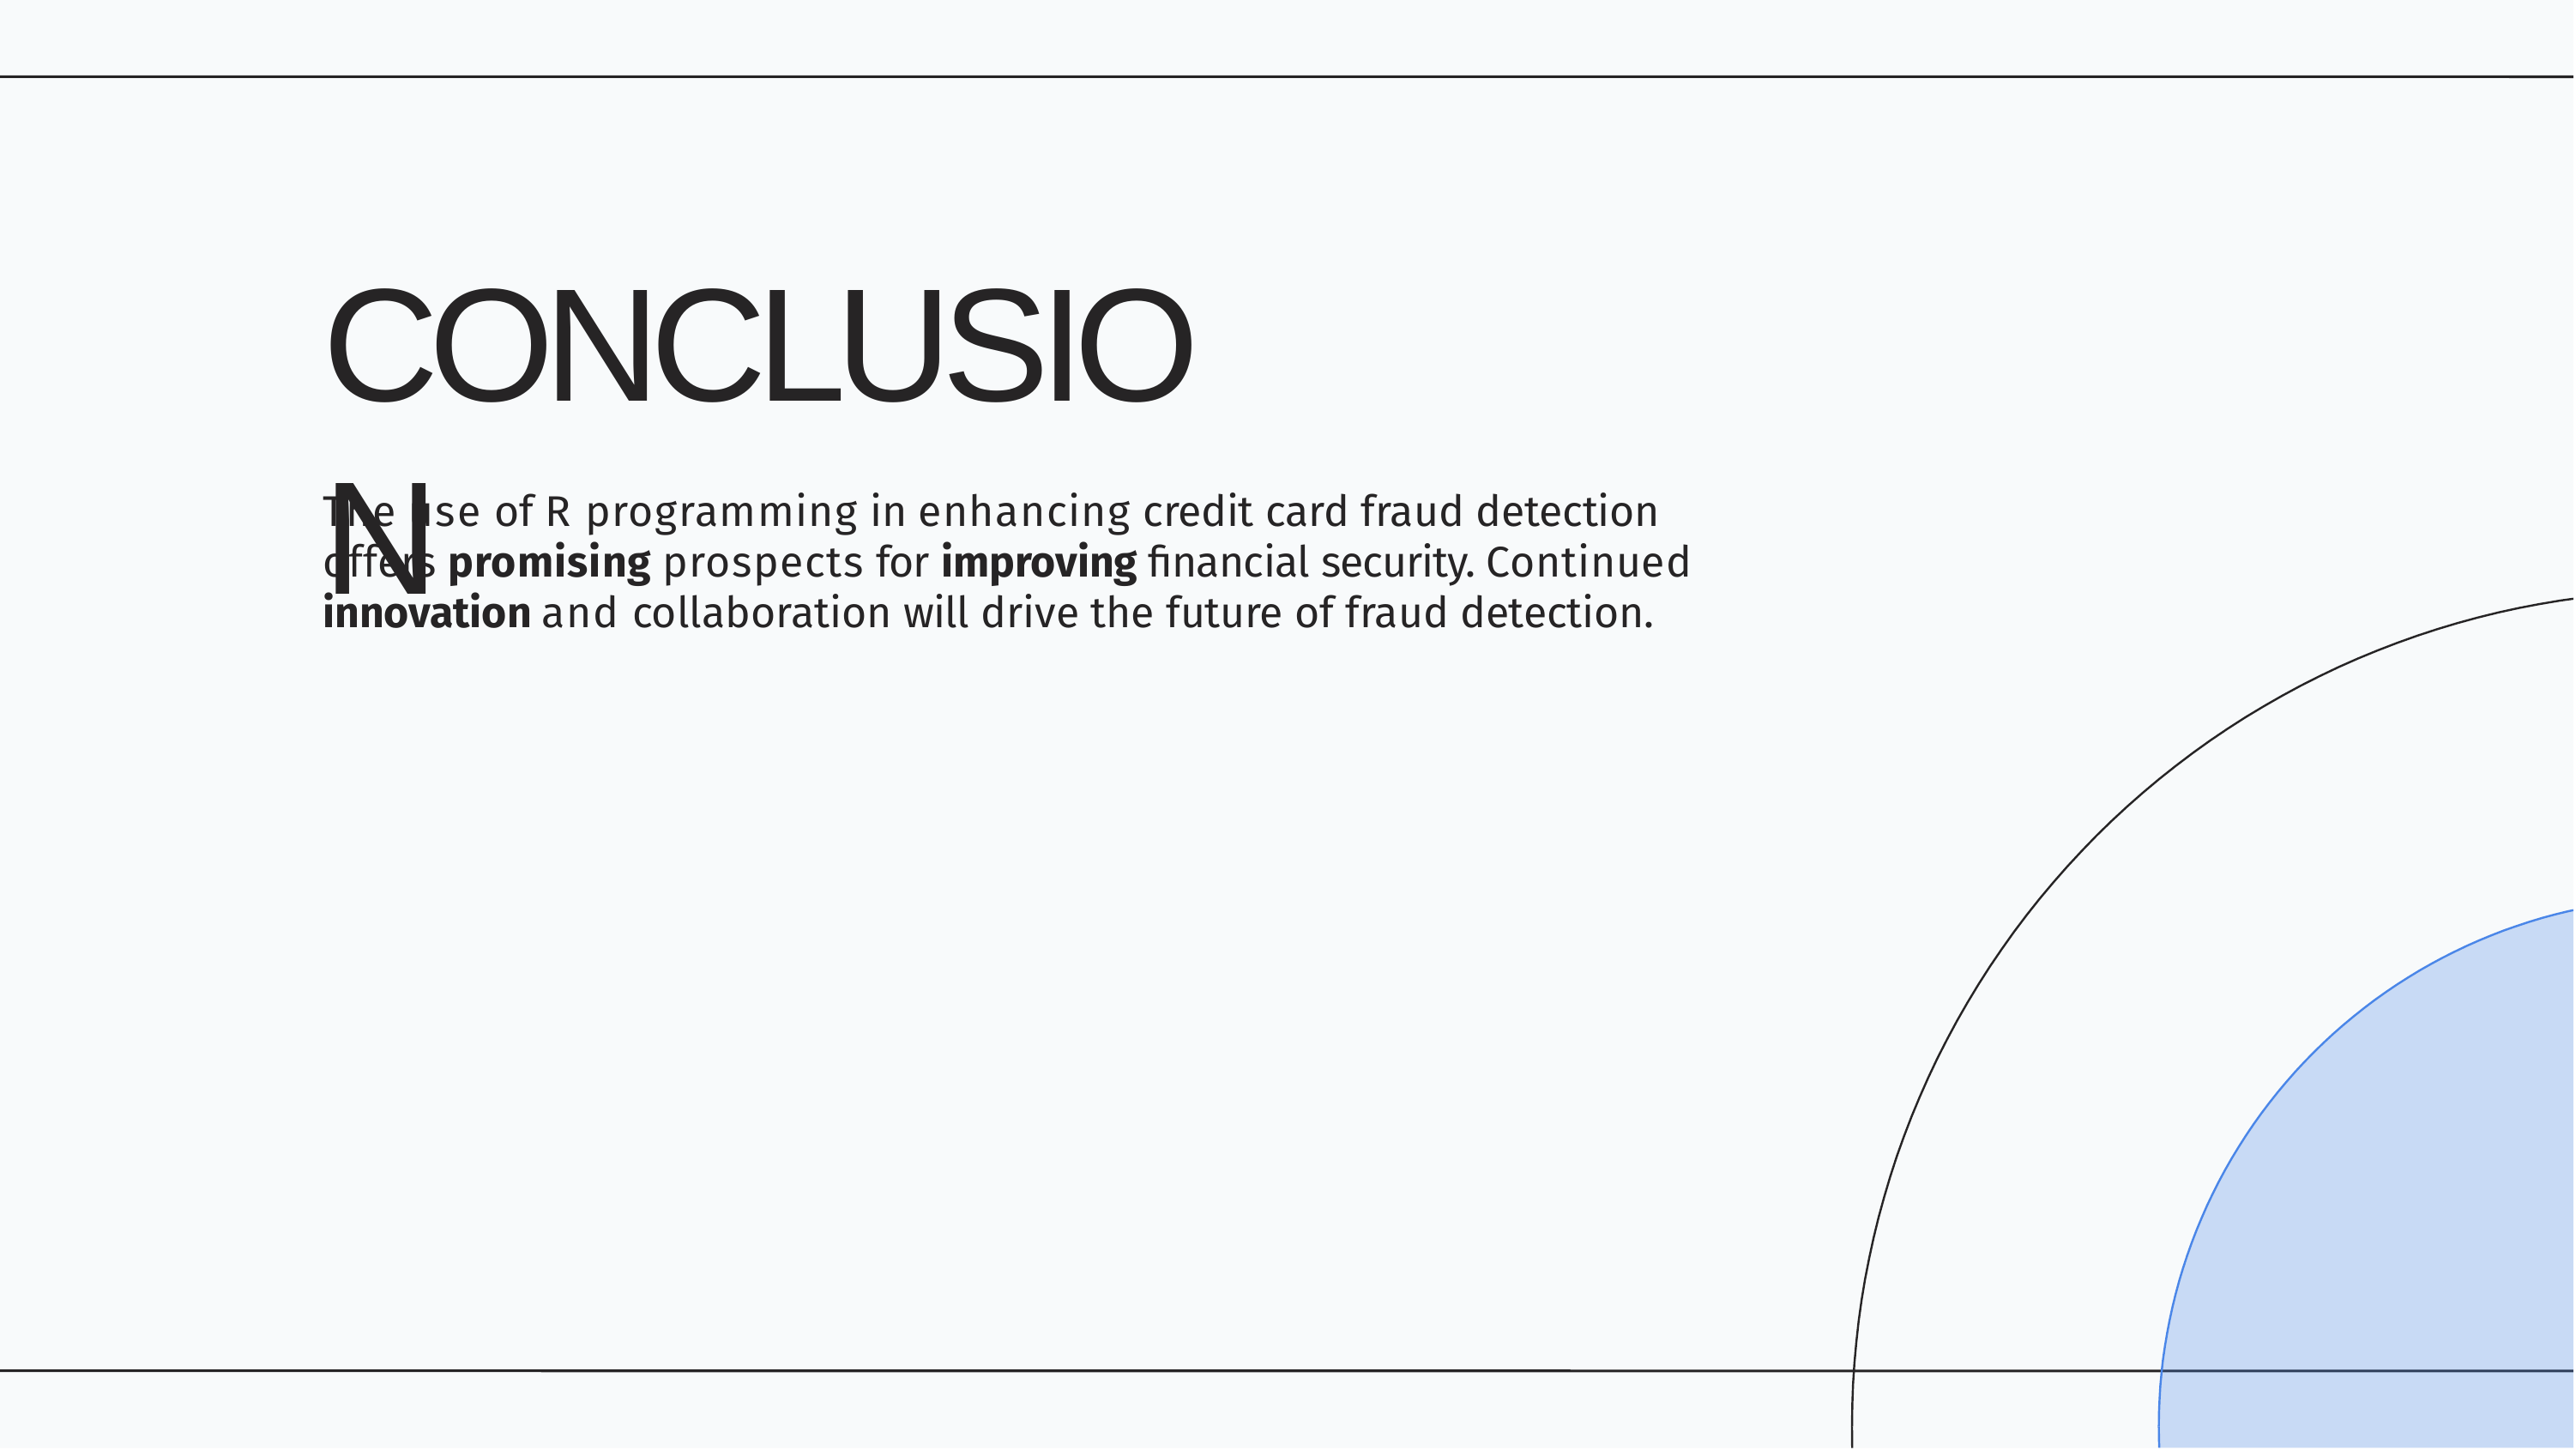

# CONCLUSION
The use of R programming in enhancing credit card fraud detection oﬀers promising prospects for improving financial security. Continued innovation and collaboration will drive the future of fraud detection.